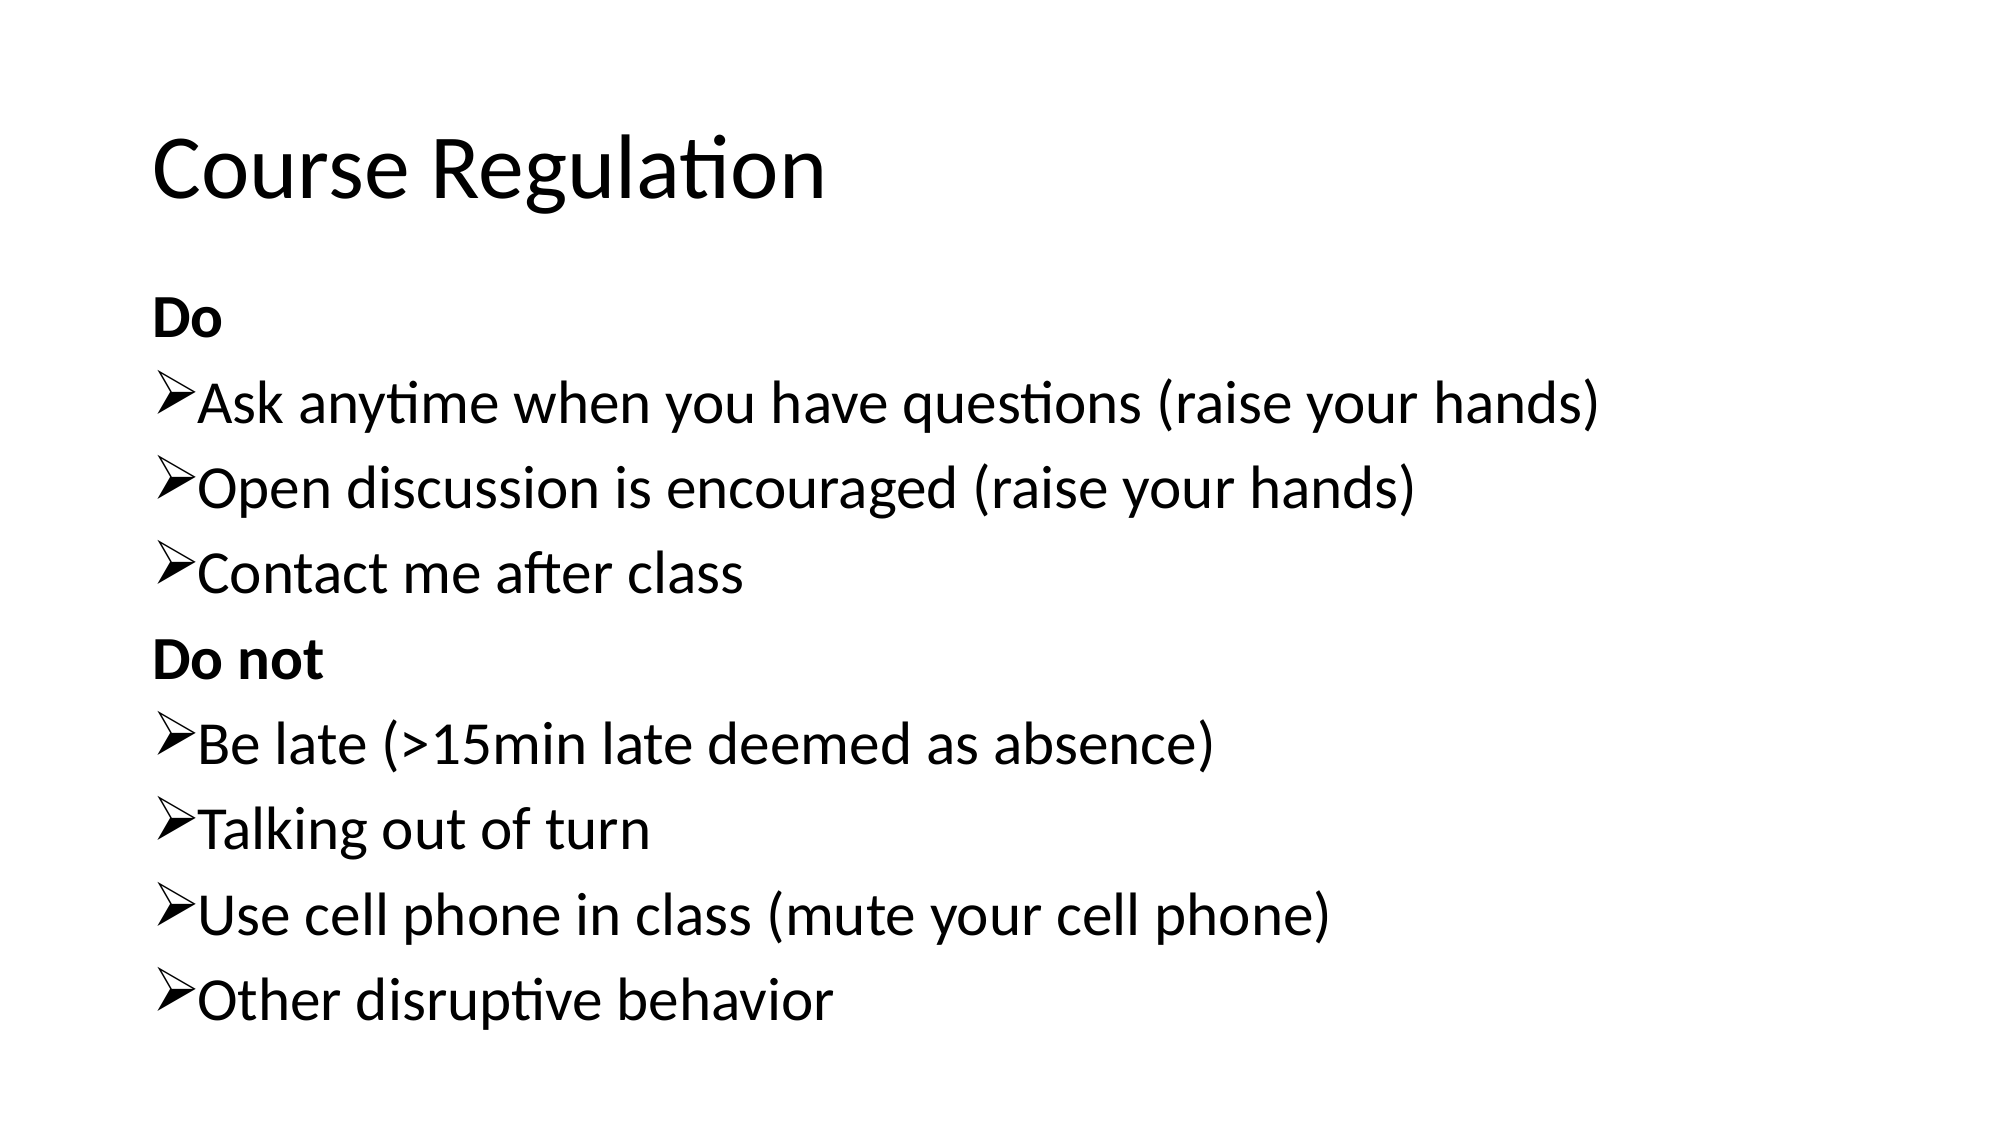

# Course Regulation
Do
Ask anytime when you have questions (raise your hands)
Open discussion is encouraged (raise your hands)
Contact me after class
Do not
Be late (>15min late deemed as absence)
Talking out of turn
Use cell phone in class (mute your cell phone)
Other disruptive behavior